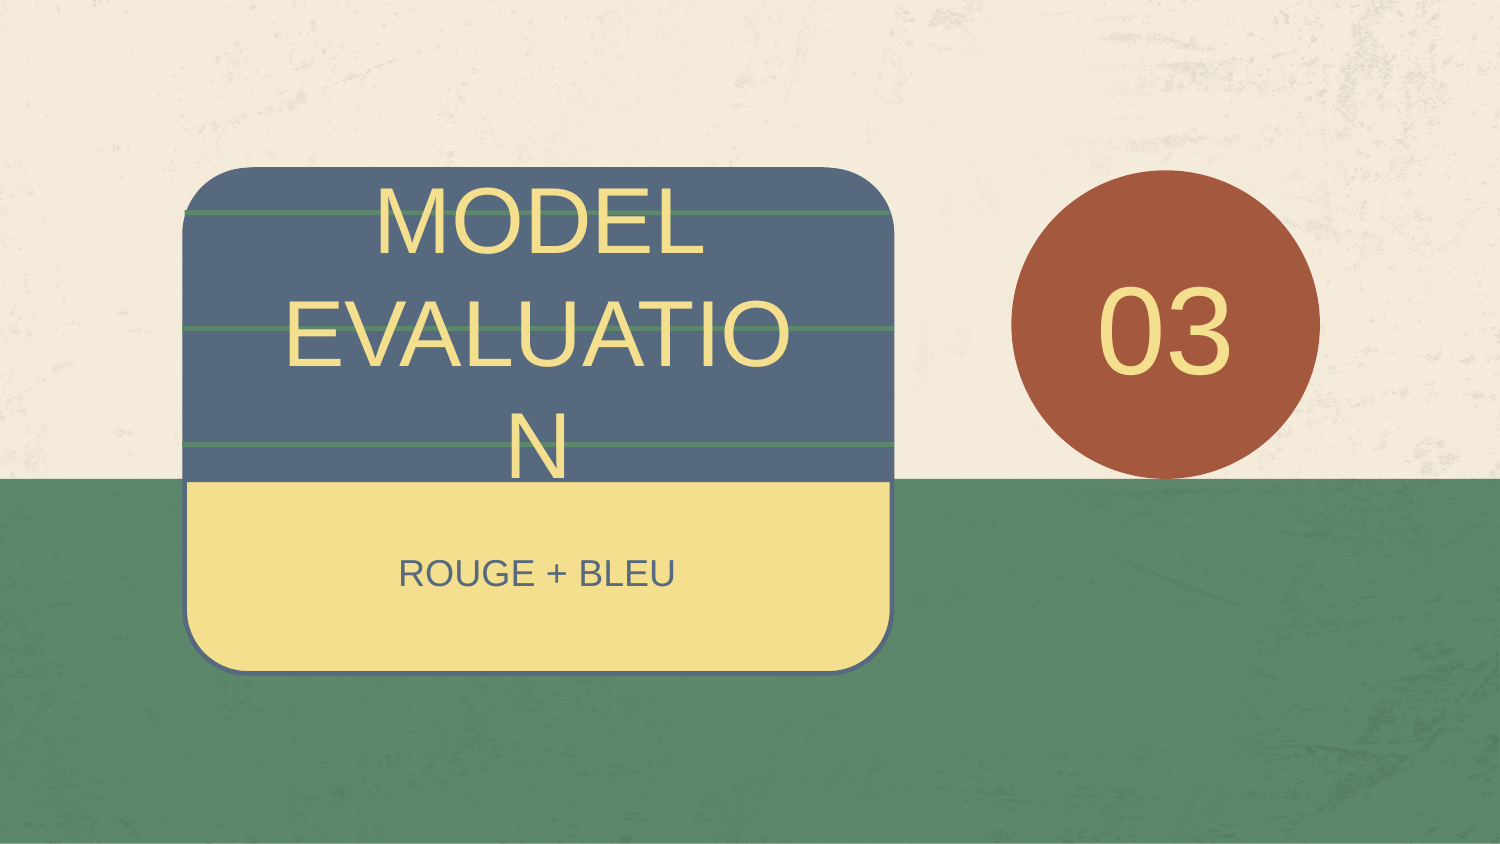

# MODEL EVALUATION
03
ROUGE + BLEU